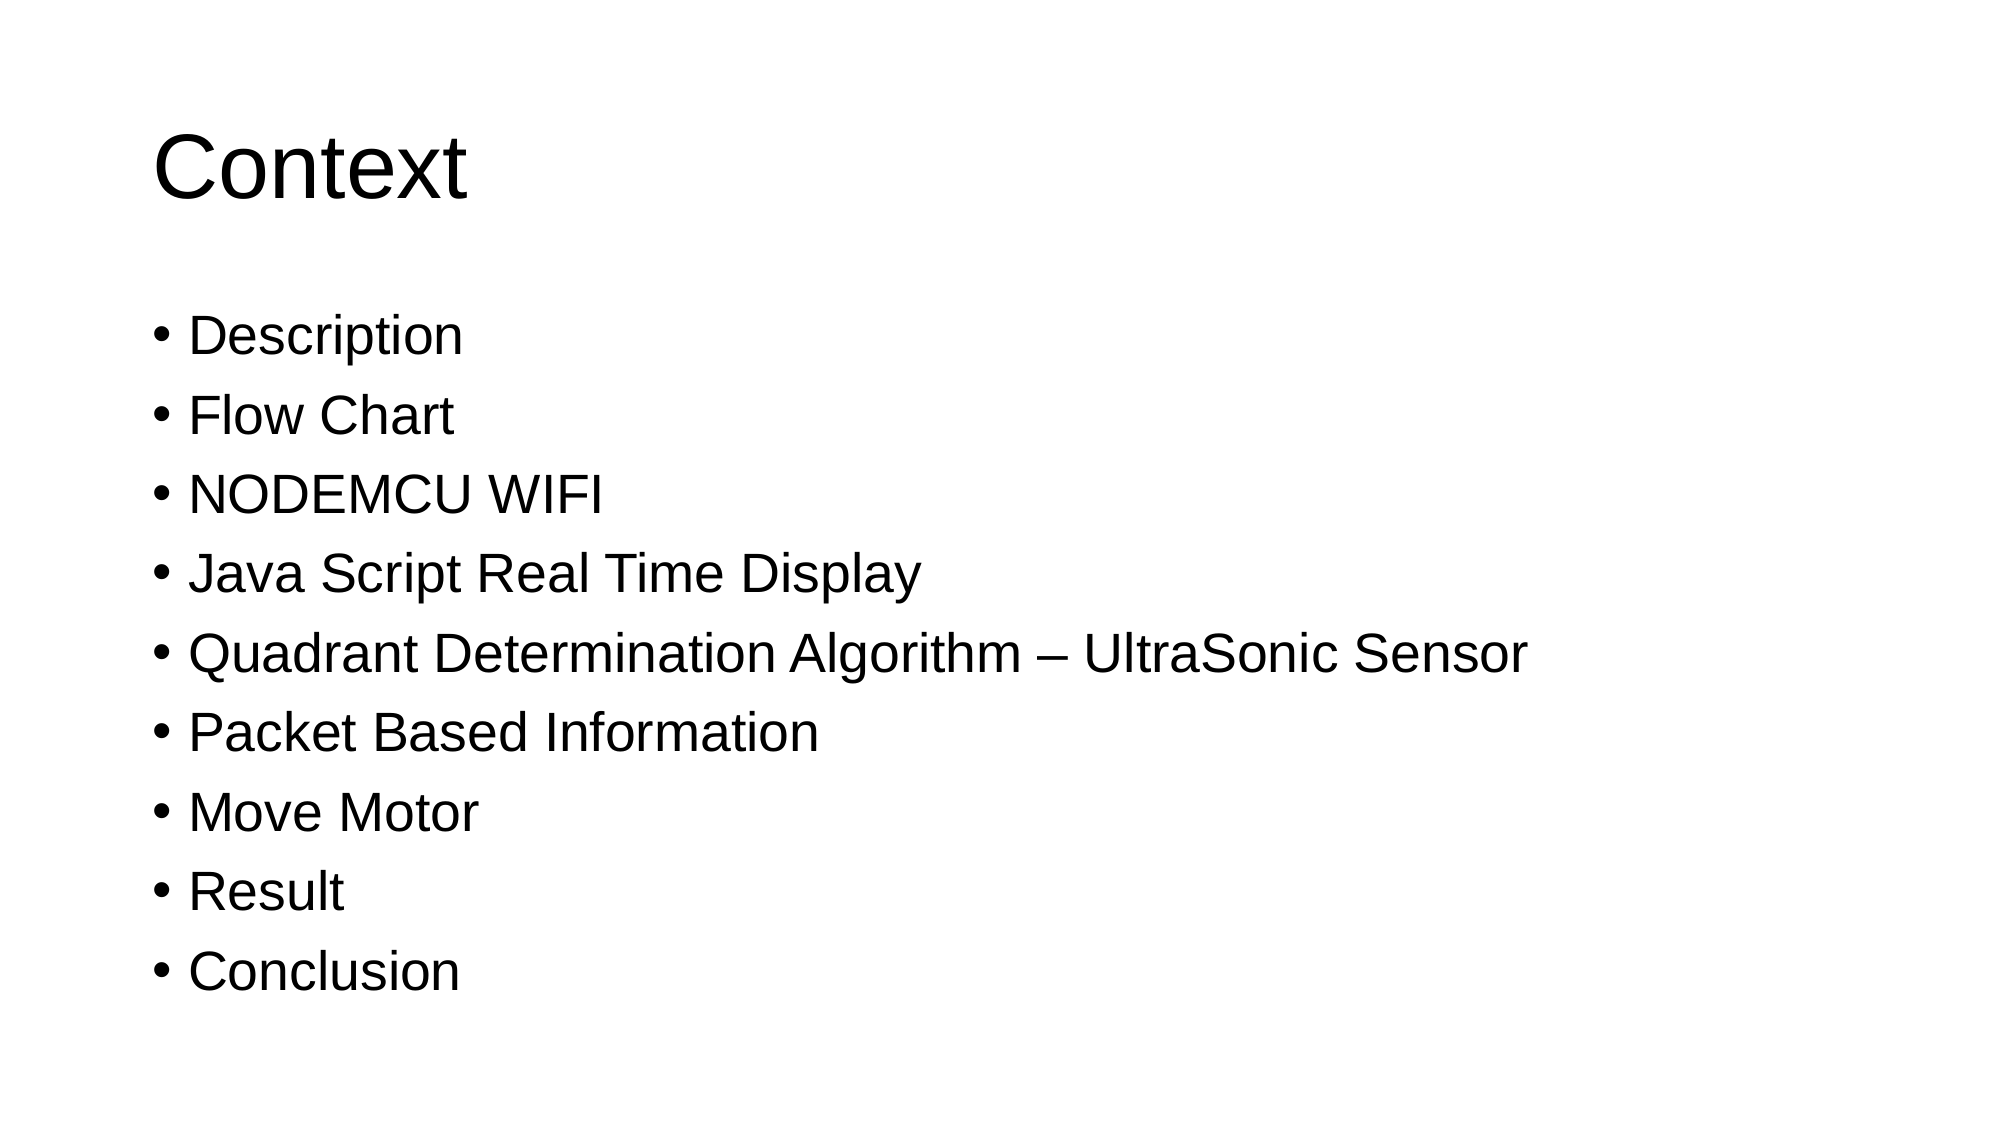

# Context
Description
Flow Chart
NODEMCU WIFI
Java Script Real Time Display
Quadrant Determination Algorithm – UltraSonic Sensor
Packet Based Information
Move Motor
Result
Conclusion